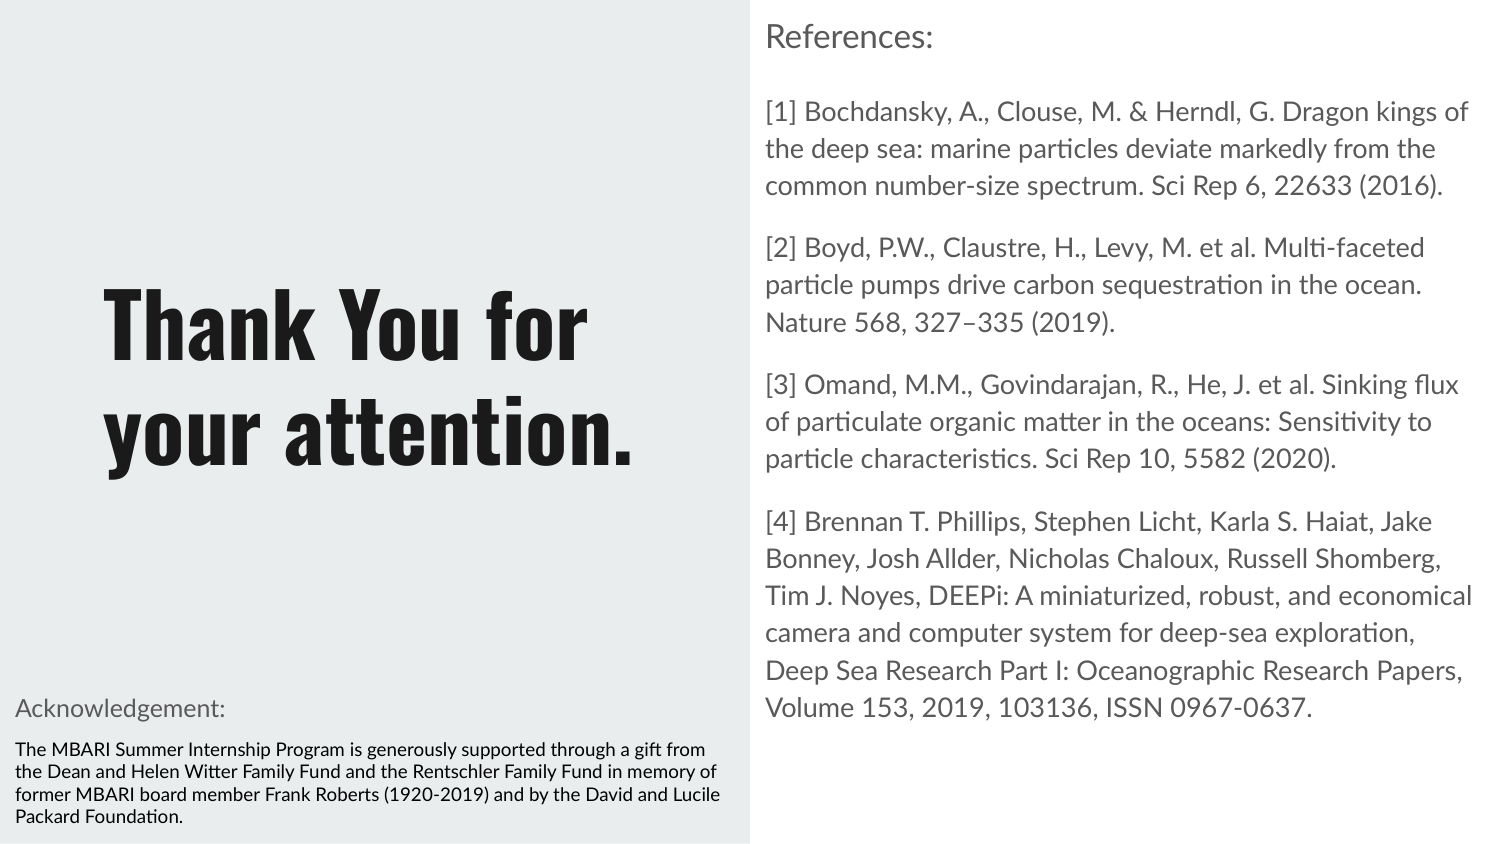

References:
[1] Bochdansky, A., Clouse, M. & Herndl, G. Dragon kings of the deep sea: marine particles deviate markedly from the common number-size spectrum. Sci Rep 6, 22633 (2016).
[2] Boyd, P.W., Claustre, H., Levy, M. et al. Multi-faceted particle pumps drive carbon sequestration in the ocean. Nature 568, 327–335 (2019).
[3] Omand, M.M., Govindarajan, R., He, J. et al. Sinking flux of particulate organic matter in the oceans: Sensitivity to particle characteristics. Sci Rep 10, 5582 (2020).
[4] Brennan T. Phillips, Stephen Licht, Karla S. Haiat, Jake Bonney, Josh Allder, Nicholas Chaloux, Russell Shomberg, Tim J. Noyes, DEEPi: A miniaturized, robust, and economical camera and computer system for deep-sea exploration, Deep Sea Research Part I: Oceanographic Research Papers, Volume 153, 2019, 103136, ISSN 0967-0637.

Thank You for your attention.
Acknowledgement:
The MBARI Summer Internship Program is generously supported through a gift from the Dean and Helen Witter Family Fund and the Rentschler Family Fund in memory of former MBARI board member Frank Roberts (1920-2019) and by the David and Lucile Packard Foundation.